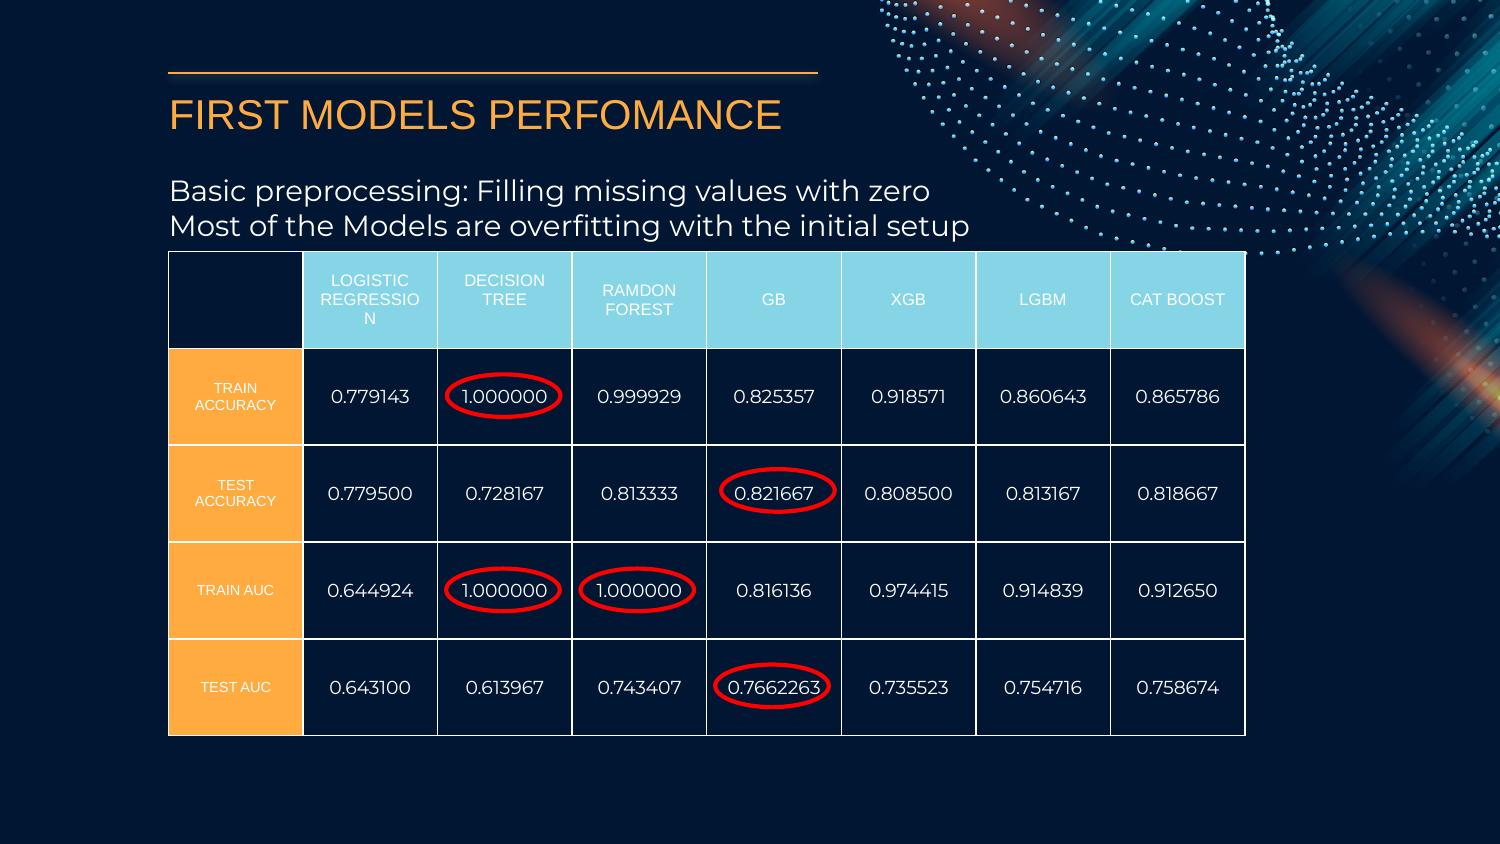

# FIRST MODELS PERFOMANCE
Basic preprocessing: Filling missing values with zero
Most of the Models are overfitting with the initial setup
|  | LOGISTIC REGRESSION | DECISION TREE | RAMDON FOREST | GB | XGB | LGBM | CAT BOOST |
| --- | --- | --- | --- | --- | --- | --- | --- |
| TRAIN ACCURACY | 0.779143 | 1.000000 | 0.999929 | 0.825357 | 0.918571 | 0.860643 | 0.865786 |
| TEST ACCURACY | 0.779500 | 0.728167 | 0.813333 | 0.821667 | 0.808500 | 0.813167 | 0.818667 |
| TRAIN AUC | 0.644924 | 1.000000 | 1.000000 | 0.816136 | 0.974415 | 0.914839 | 0.912650 |
| TEST AUC | 0.643100 | 0.613967 | 0.743407 | 0.7662263 | 0.735523 | 0.754716 | 0.758674 |